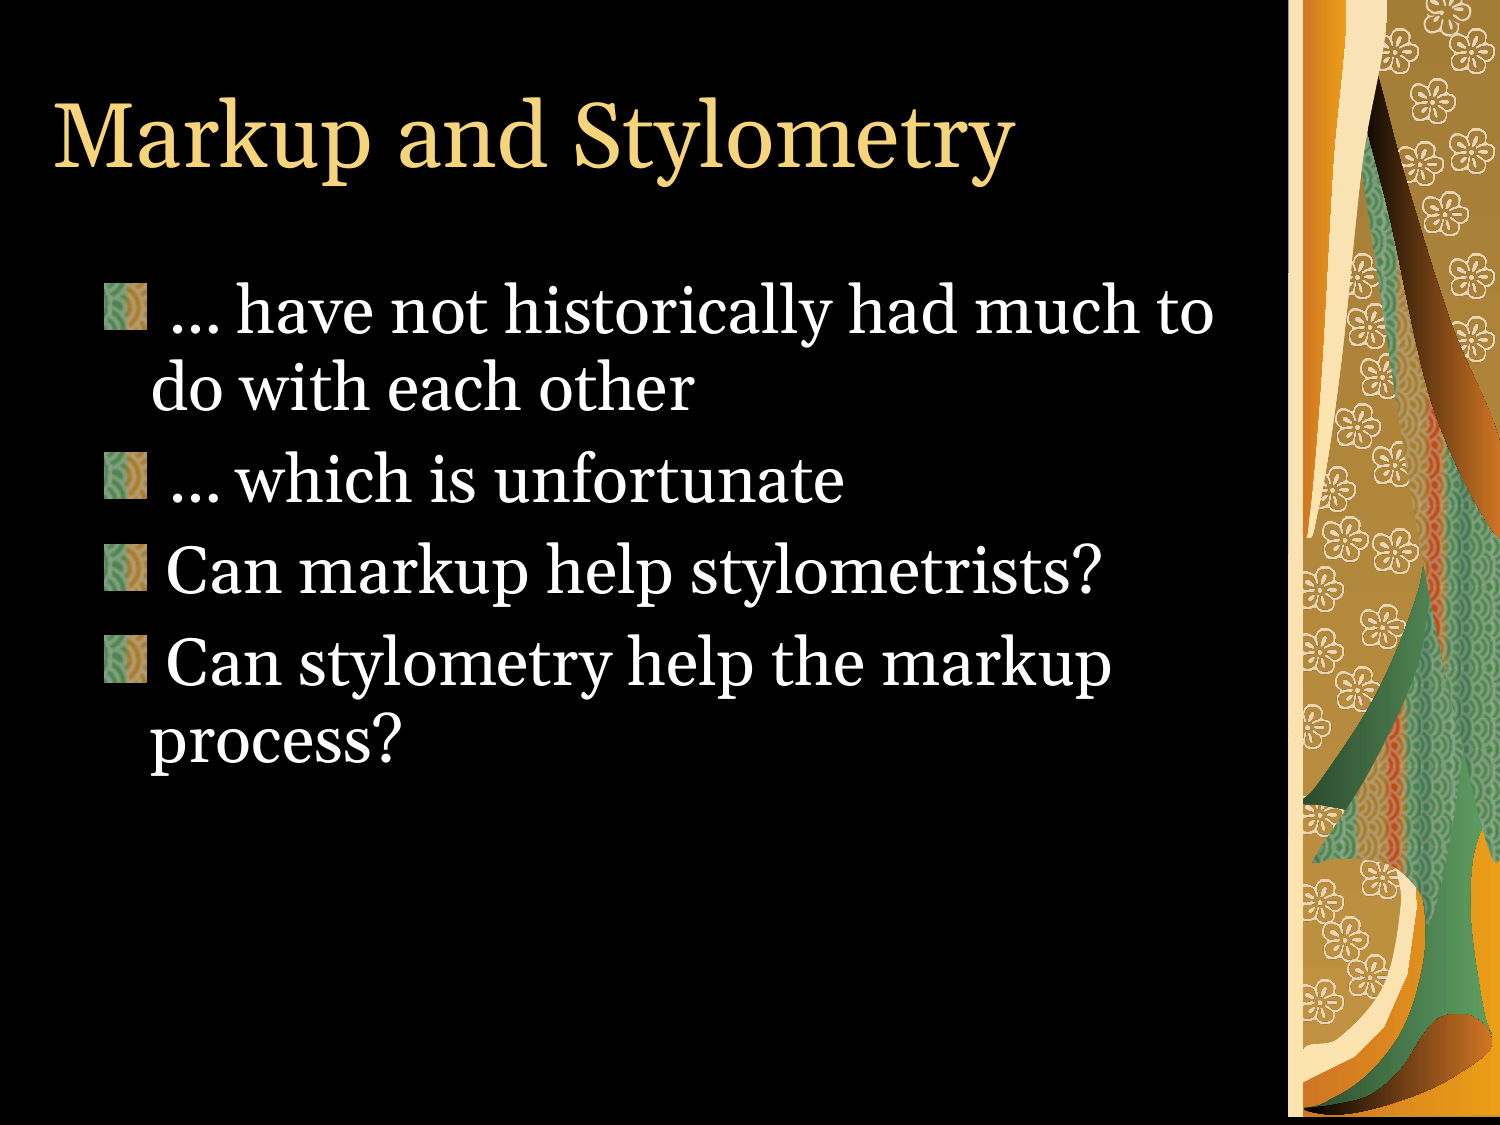

# Markup and Stylometry
 … have not historically had much to do with each other
 … which is unfortunate
 Can markup help stylometrists?
 Can stylometry help the markup process?